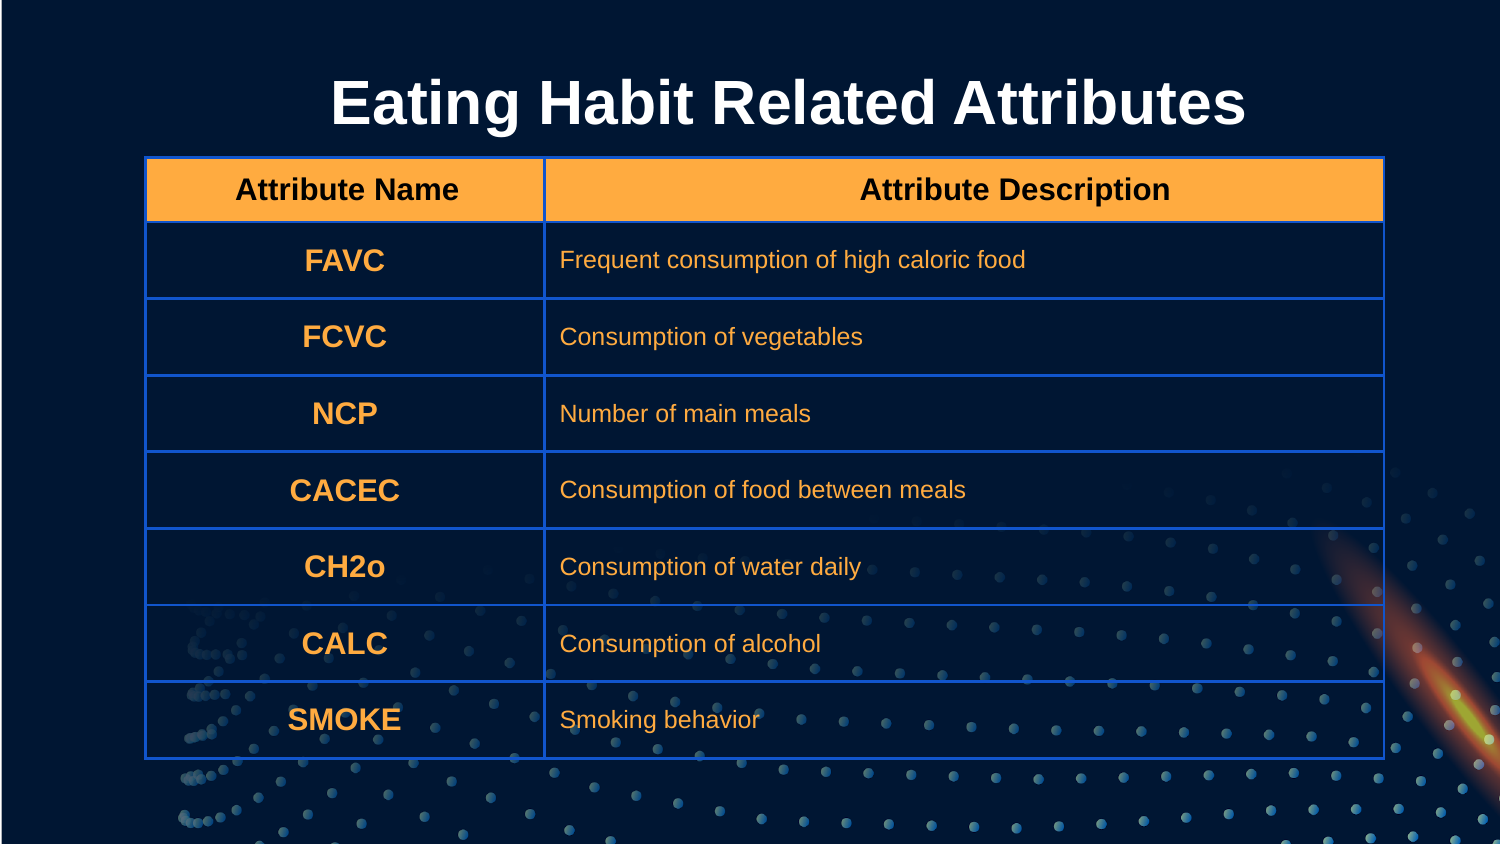

# Eating Habit Related Attributes
| Attribute Name | Attribute Description |
| --- | --- |
| FAVC | Frequent consumption of high caloric food |
| FCVC | Consumption of vegetables |
| NCP | Number of main meals |
| CACEC | Consumption of food between meals |
| CH2o | Consumption of water daily |
| CALC | Consumption of alcohol |
| SMOKE | Smoking behavior |